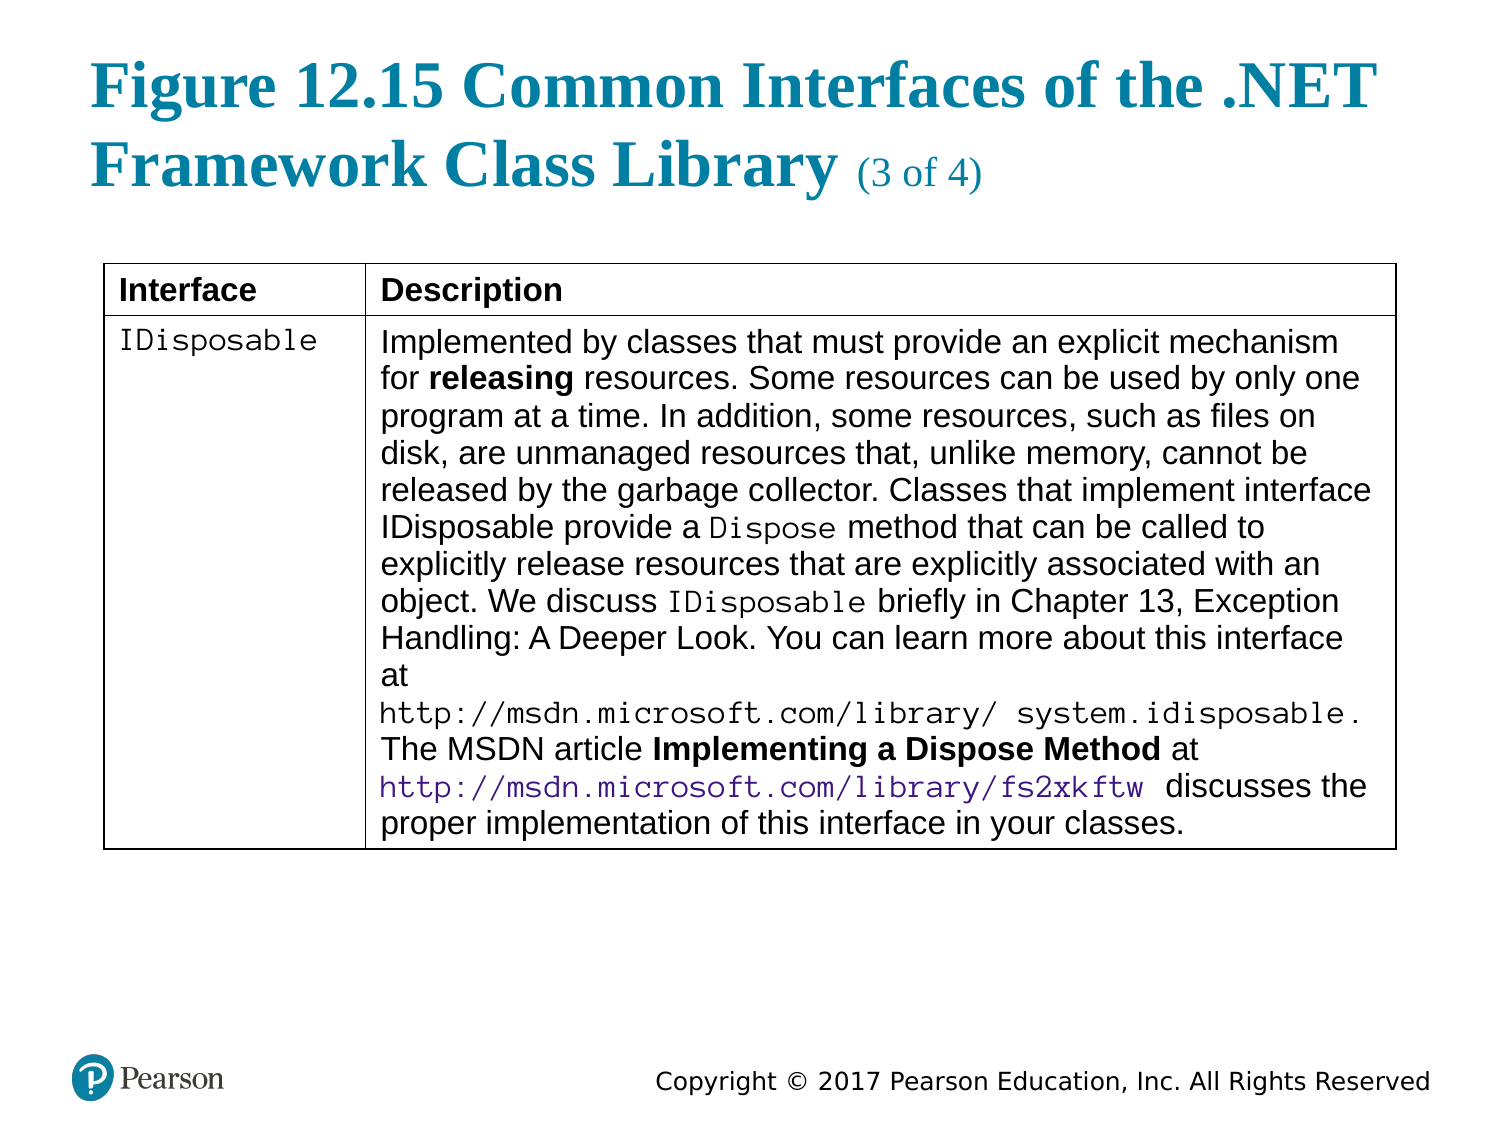

# Figure 12.15 Common Interfaces of the .N E T Framework Class Library (3 of 4)
| Interface | Description |
| --- | --- |
| IDisposable | Implemented by classes that must provide an explicit mechanism for releasing resources. Some resources can be used by only one program at a time. In addition, some resources, such as files on disk, are unmanaged resources that, unlike memory, cannot be released by the garbage collector. Classes that implement interface IDisposable provide a Dispose method that can be called to explicitly release resources that are explicitly associated with an object. We discuss IDisposable briefly in Chapter 13, Exception Handling: A Deeper Look. You can learn more about this interface at http://msdn.microsoft.com/library/ system.idisposable. The MSDN article Implementing a Dispose Method at http://msdn.microsoft.com/library/fs2xkftw discusses the proper implementation of this interface in your classes. |